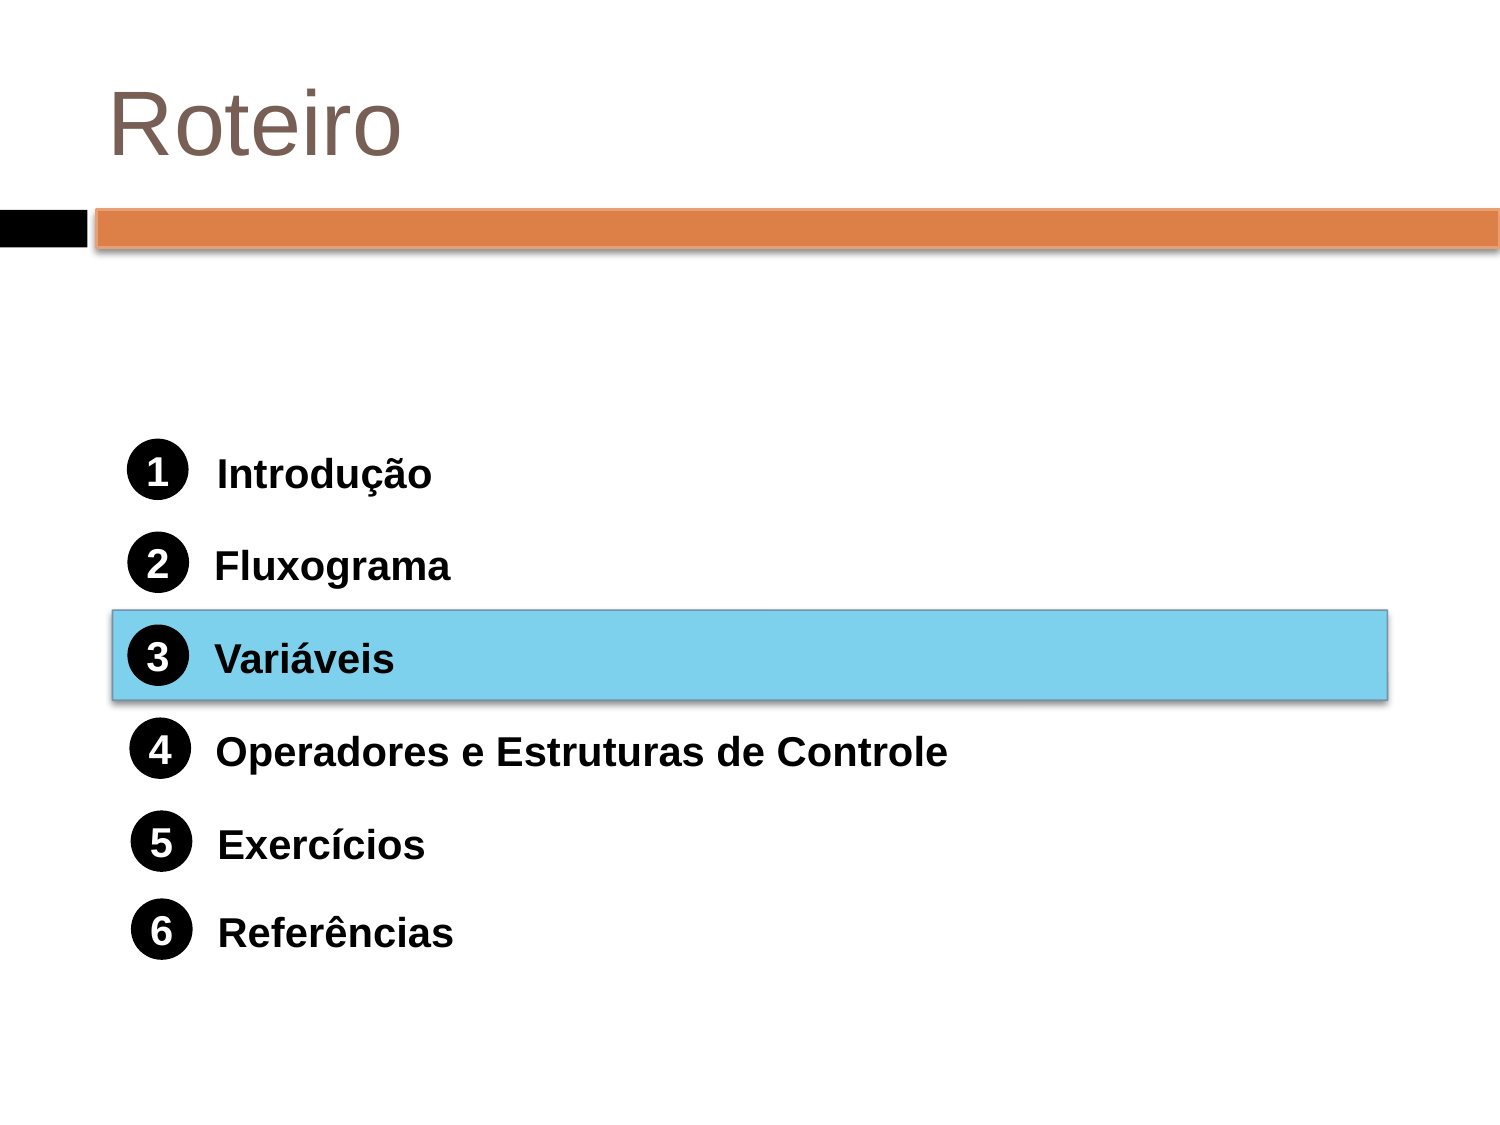

# Roteiro
1

Introdução
Fluxograma
2

3

Variáveis
4

Operadores e Estruturas de Controle
5

Exercícios
6

Referências
16